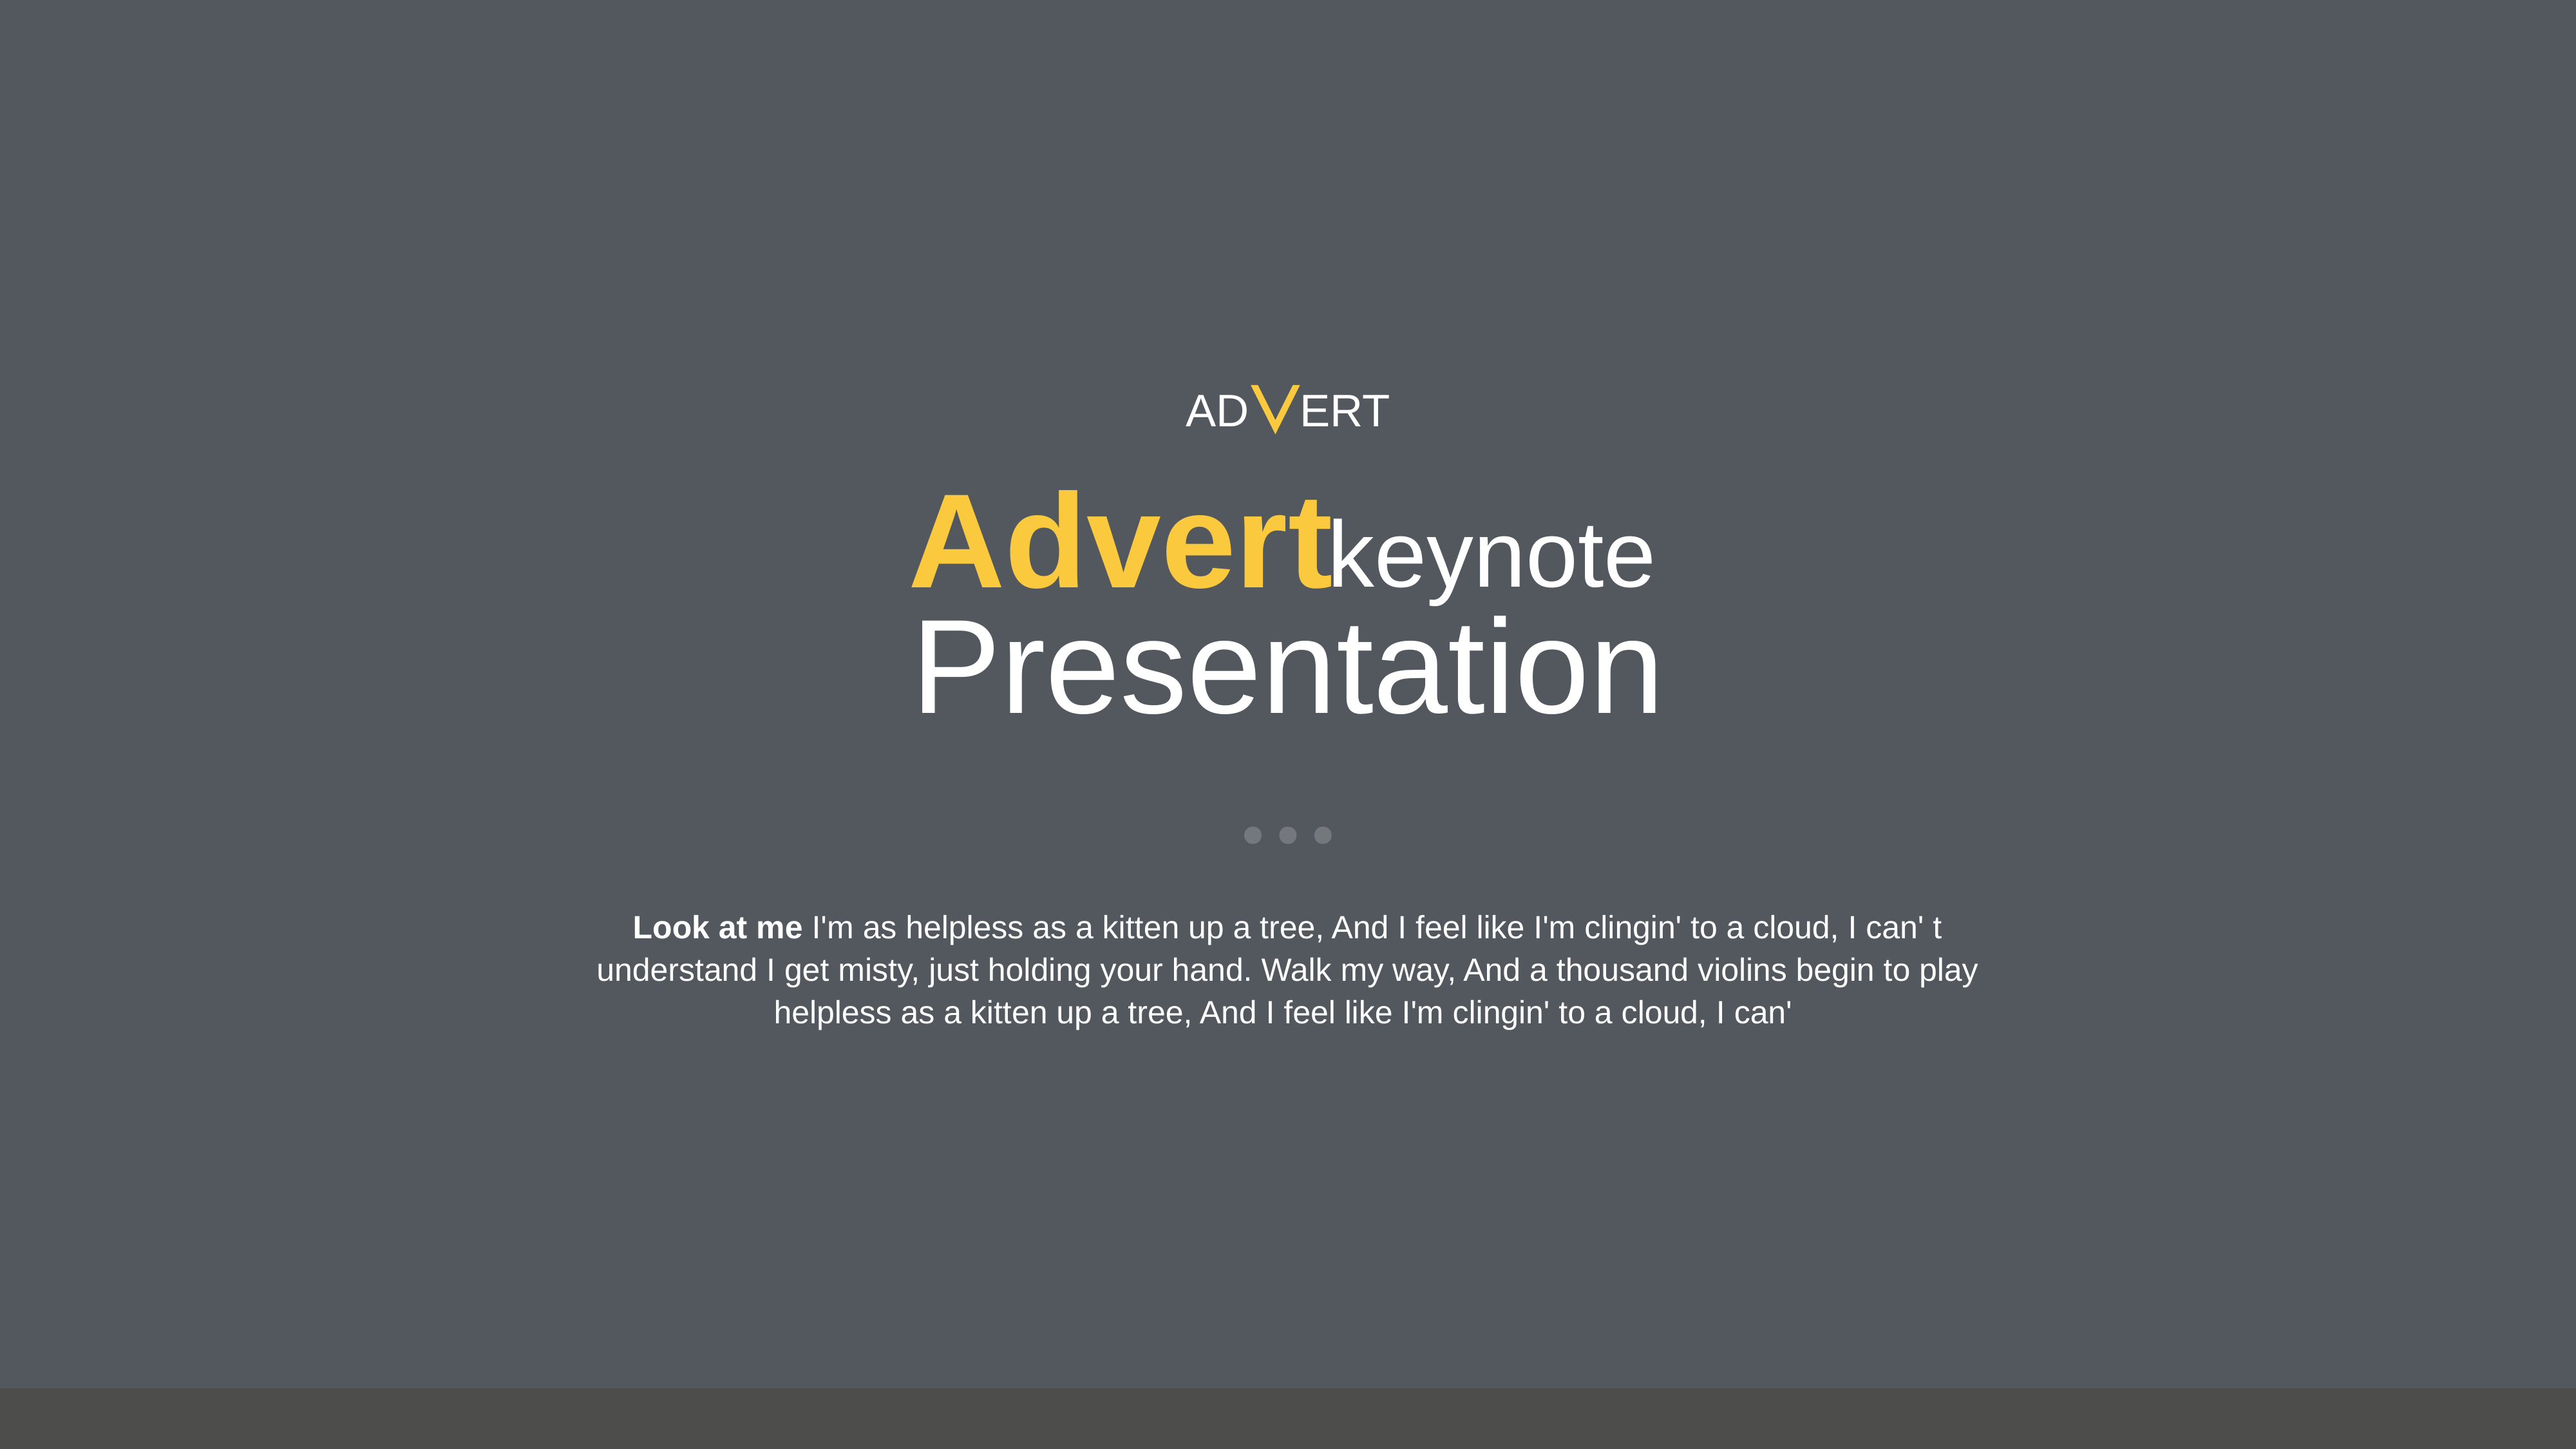

AD    ERT

Advert
keynote
Presentation

Look at me I'm as helpless as a kitten up a tree, And I feel like I'm clingin' to a cloud, I can' t understand I get misty, just holding your hand. Walk my way, And a thousand violins begin to play helpless as a kitten up a tree, And I feel like I'm clingin' to a cloud, I can'